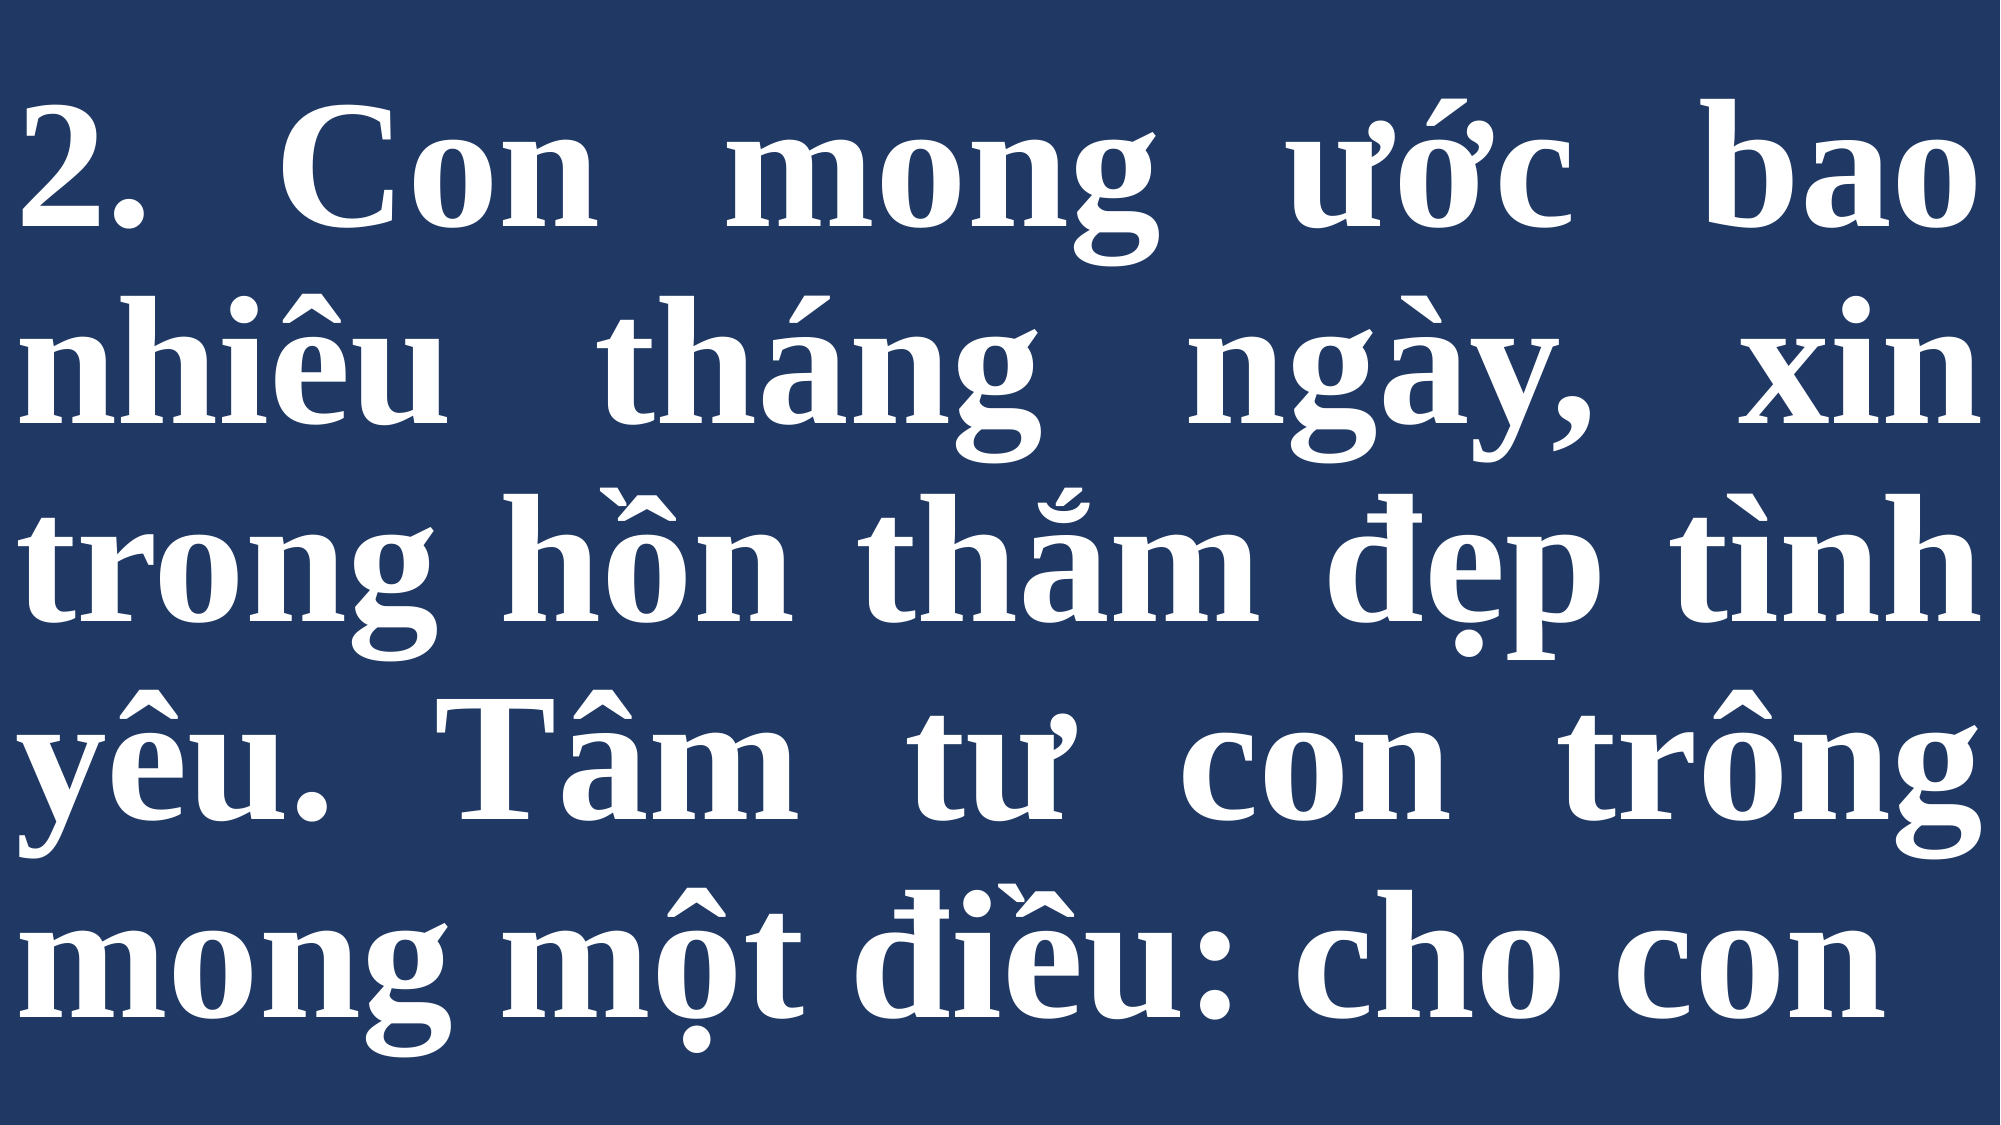

# 2. Con mong ước bao nhiêu tháng ngày, xin trong hồn thắm đẹp tình yêu. Tâm tư con trông mong một điều: cho con